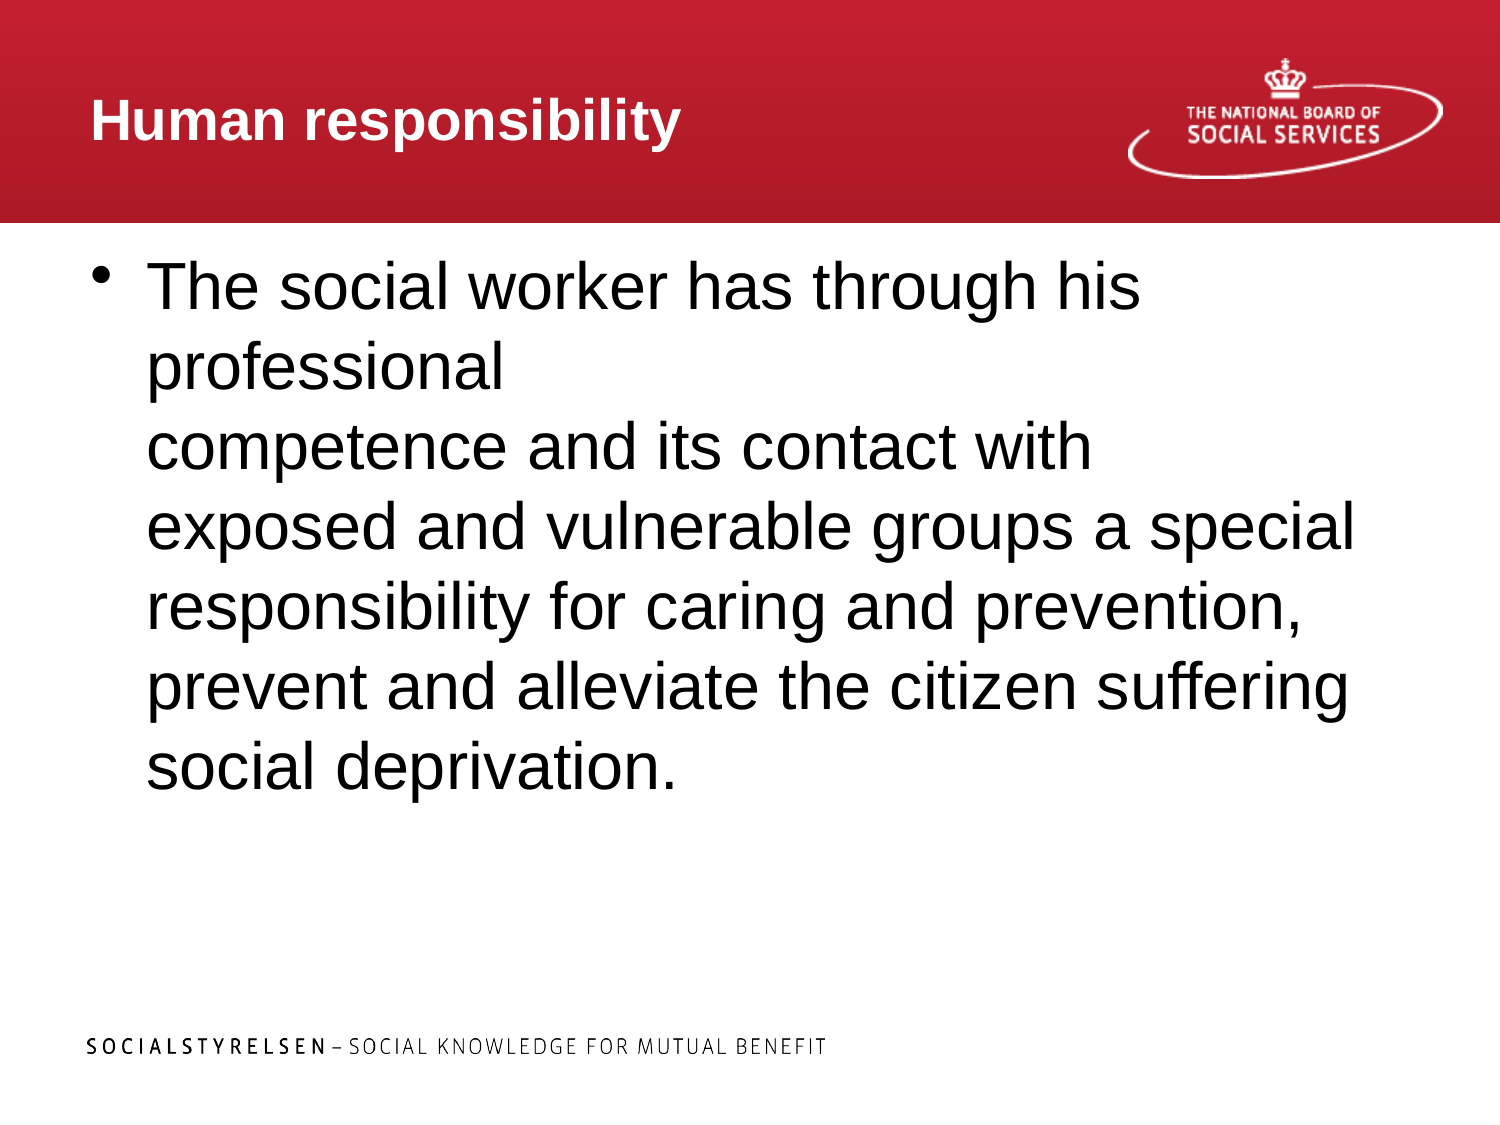

# Human responsibility
The social worker has through his professional
competence and its contact with
exposed and vulnerable groups a special
responsibility for caring and prevention,
prevent and alleviate the citizen suffering
social deprivation.